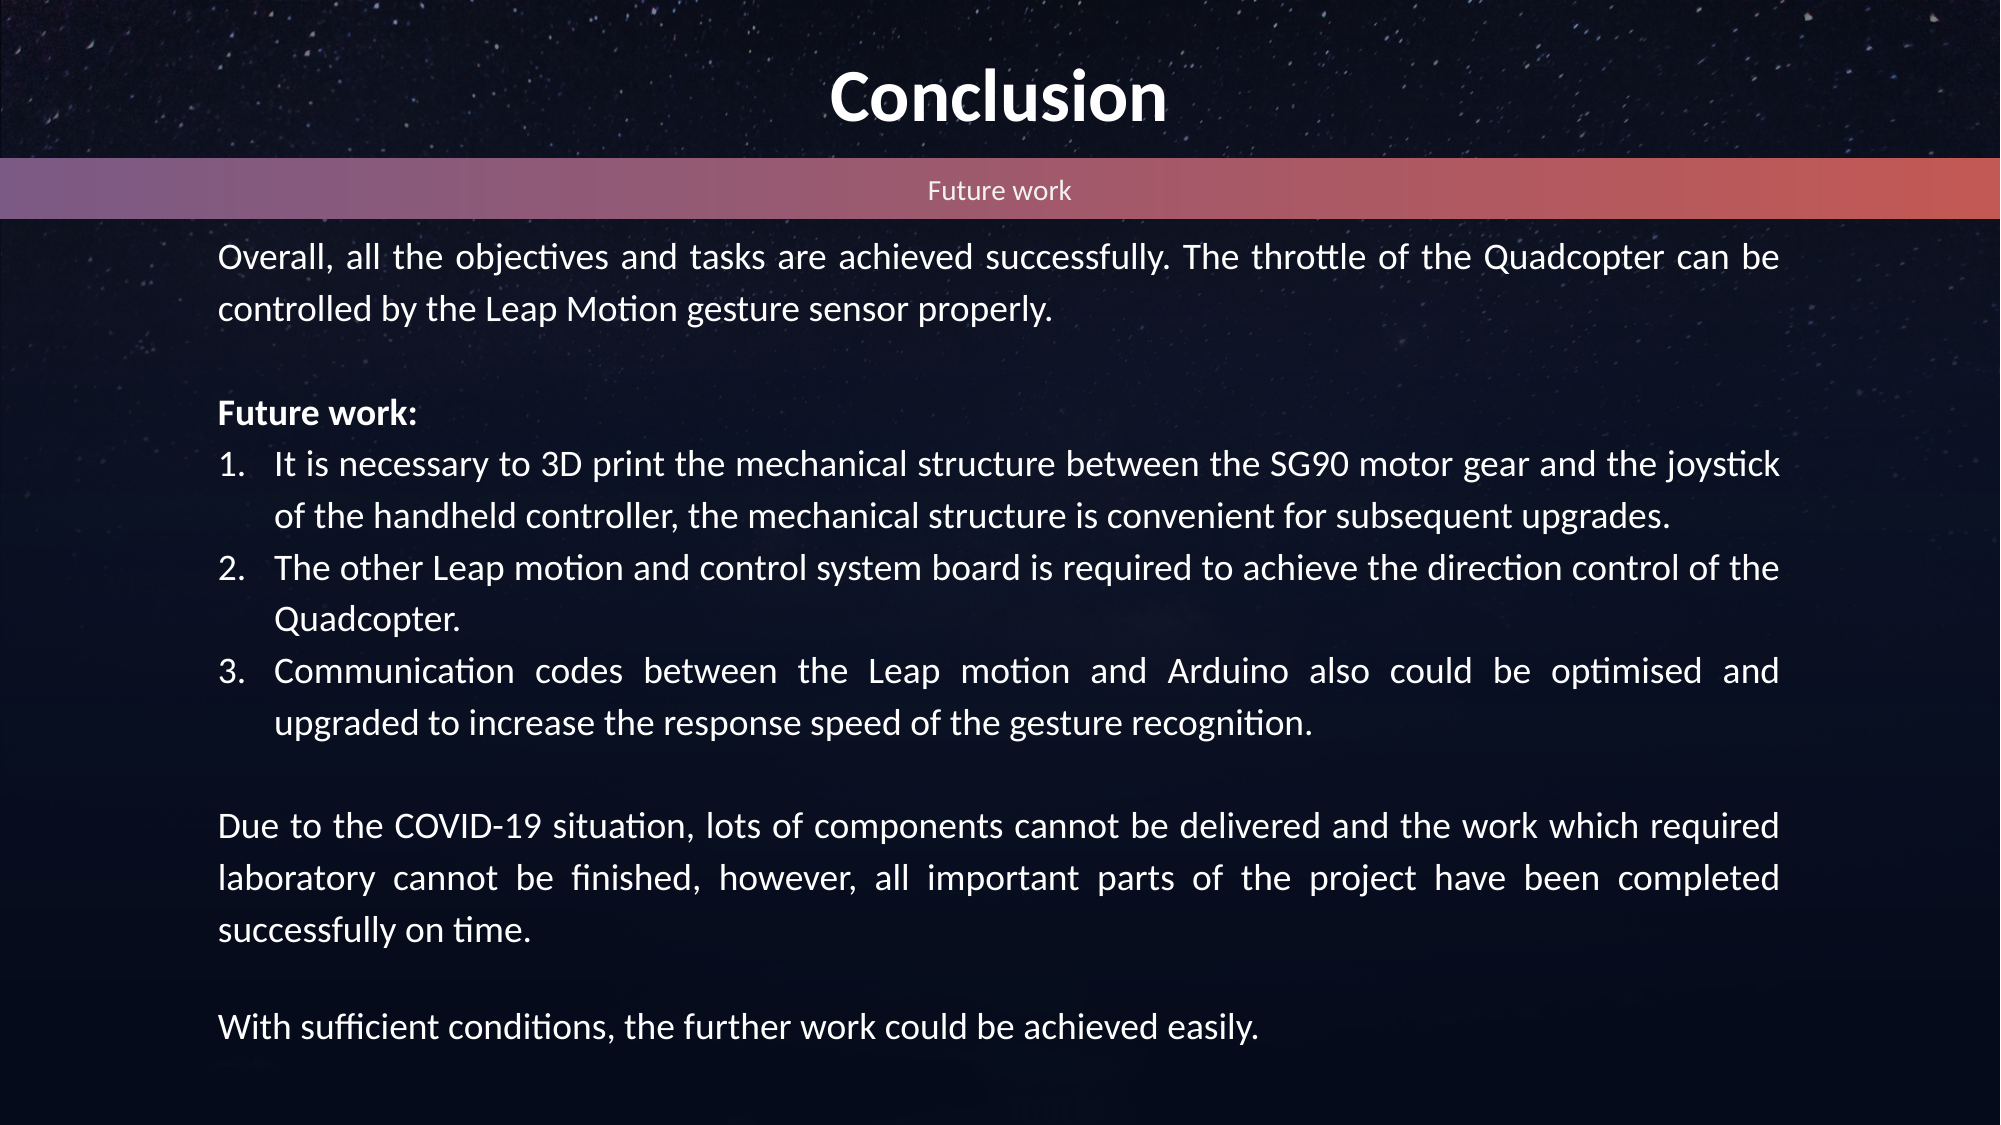

Conclusion
Future work
Overall, all the objectives and tasks are achieved successfully. The throttle of the Quadcopter can be controlled by the Leap Motion gesture sensor properly.

Future work:
It is necessary to 3D print the mechanical structure between the SG90 motor gear and the joystick of the handheld controller, the mechanical structure is convenient for subsequent upgrades.
The other Leap motion and control system board is required to achieve the direction control of the Quadcopter.
Communication codes between the Leap motion and Arduino also could be optimised and upgraded to increase the response speed of the gesture recognition.

Due to the COVID-19 situation, lots of components cannot be delivered and the work which required laboratory cannot be finished, however, all important parts of the project have been completed successfully on time.

With sufficient conditions, the further work could be achieved easily.